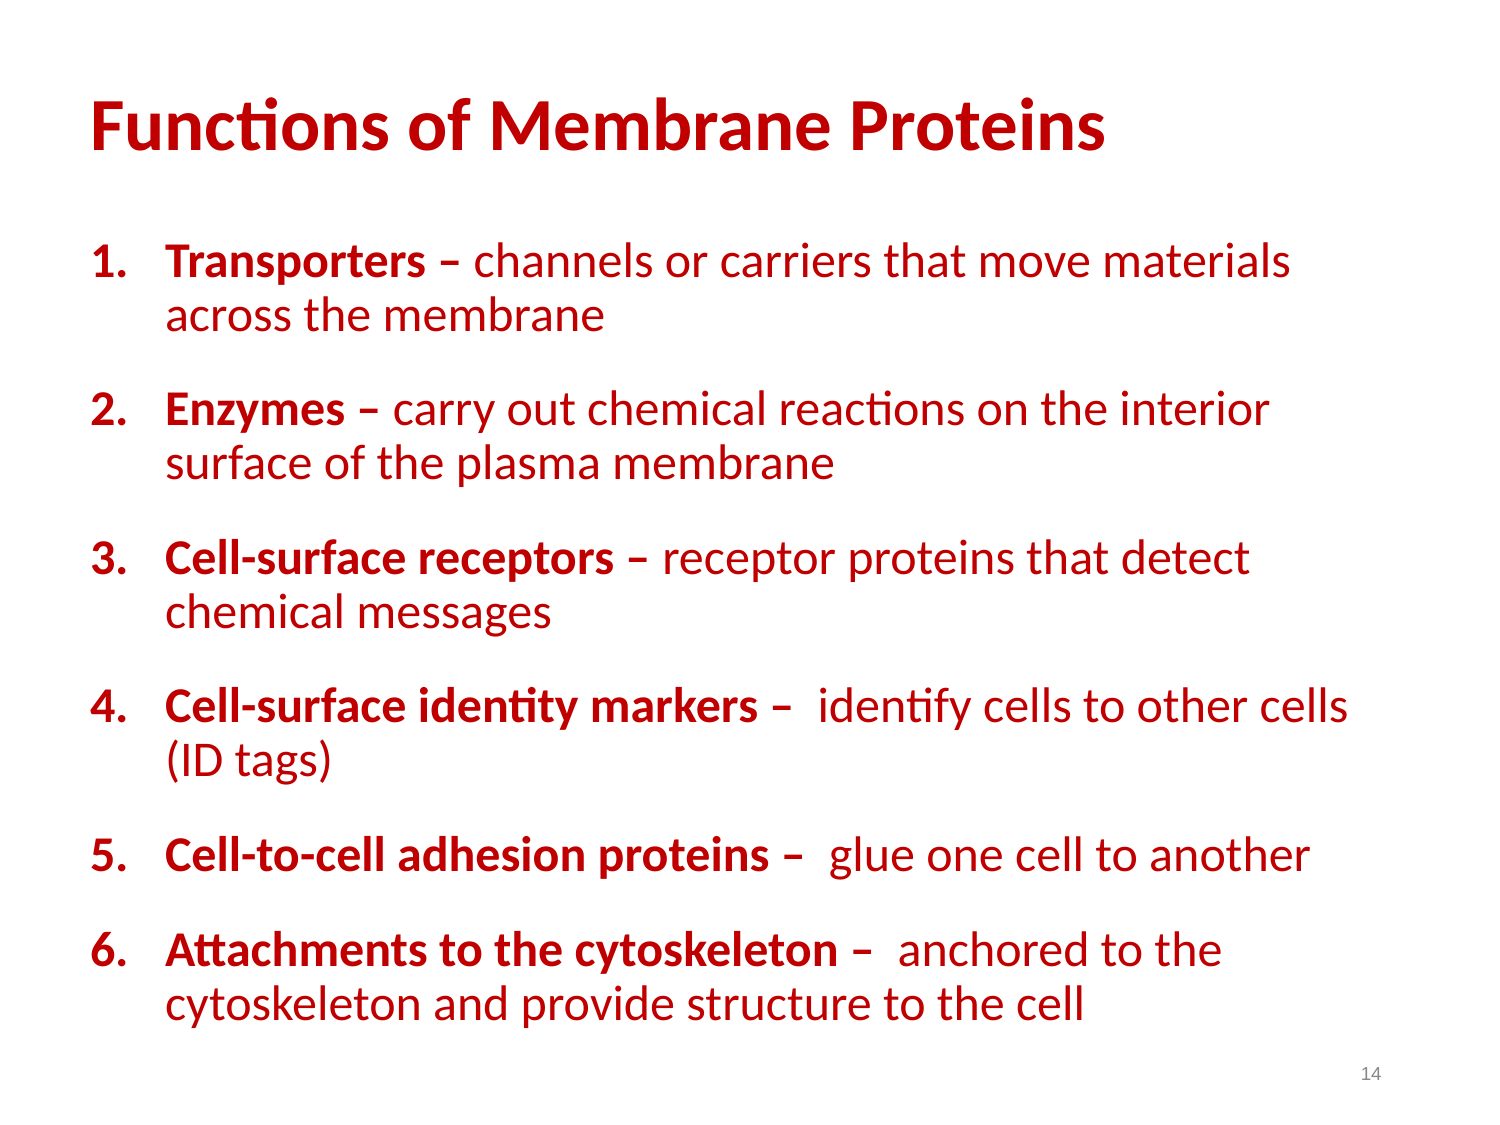

# Functions of Membrane Proteins
Transporters – channels or carriers that move materials across the membrane
Enzymes – carry out chemical reactions on the interior surface of the plasma membrane
Cell-surface receptors – receptor proteins that detect chemical messages
Cell-surface identity markers –  identify cells to other cells (ID tags)
Cell-to-cell adhesion proteins –  glue one cell to another
Attachments to the cytoskeleton –  anchored to the cytoskeleton and provide structure to the cell

14